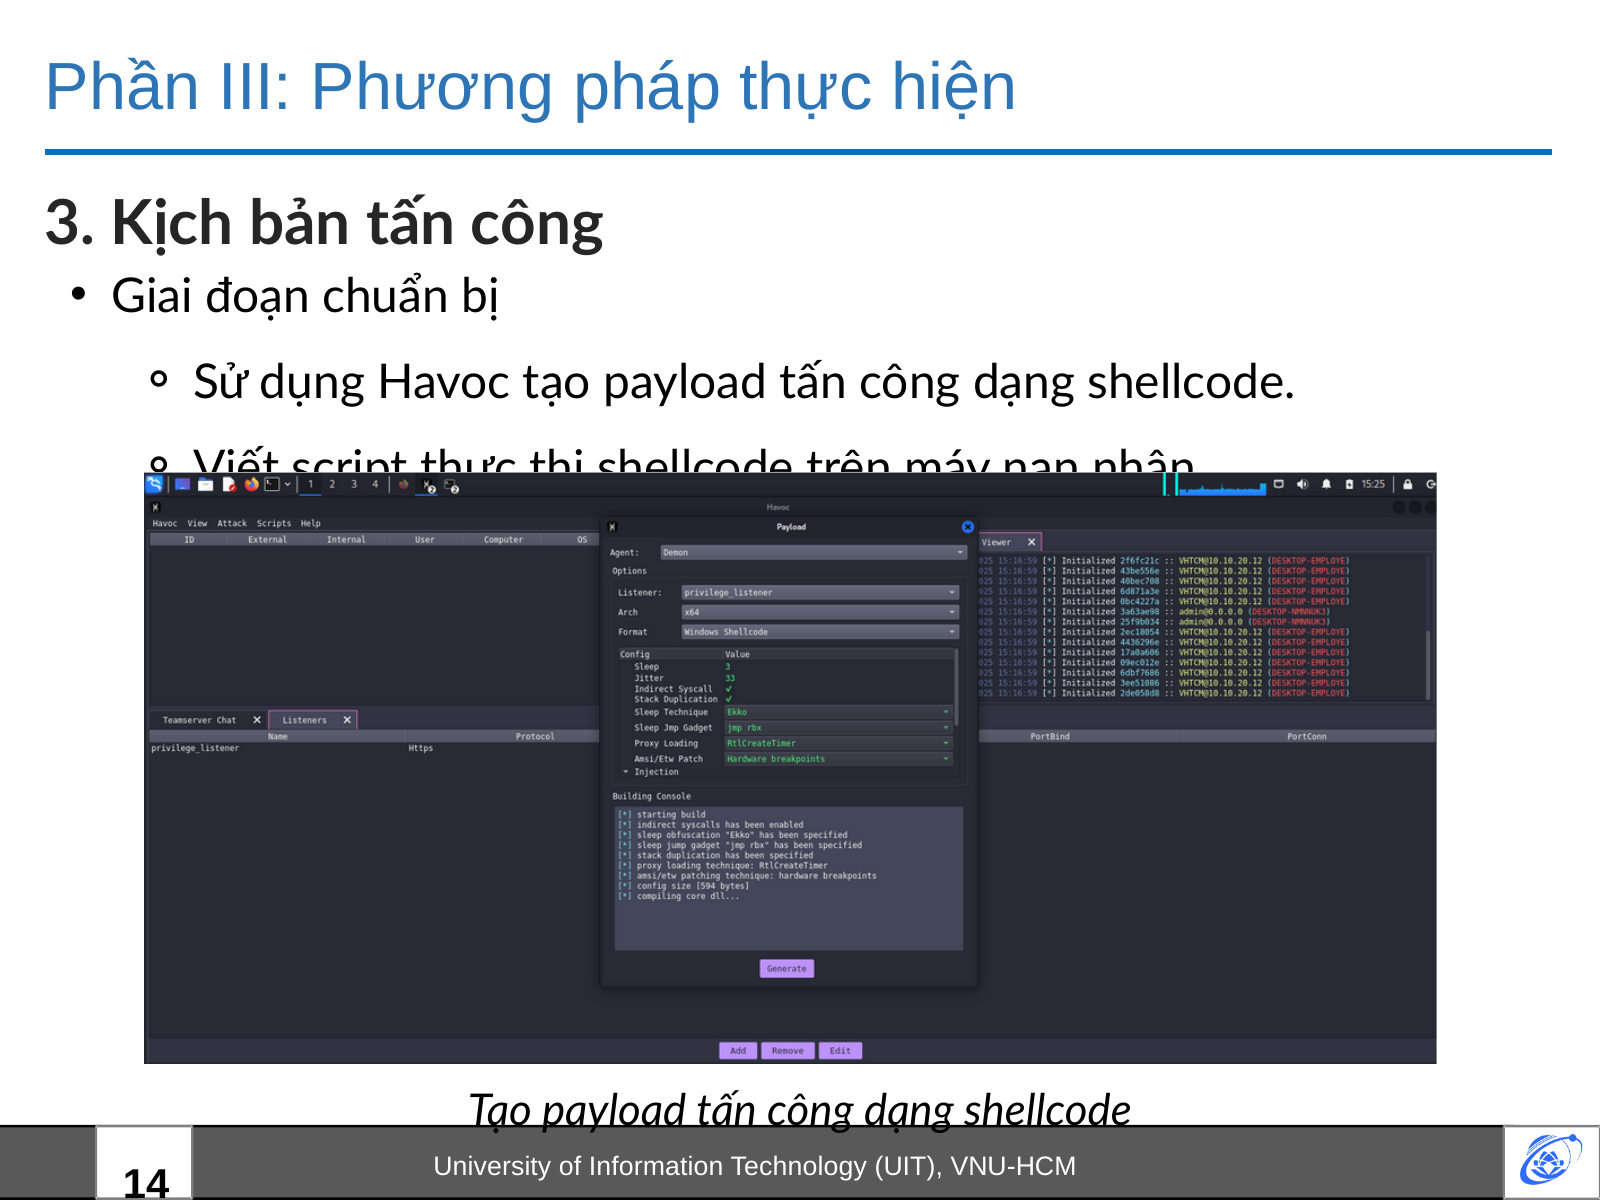

Phần III: Phương pháp thực hiện
3. Kịch bản tấn công
Giai đoạn chuẩn bị
Sử dụng Havoc tạo payload tấn công dạng shellcode.
Viết script thực thi shellcode trên máy nạn nhân.

Tạo payload tấn công dạng shellcode

University of Information Technology (UIT), VNU-HCM

14